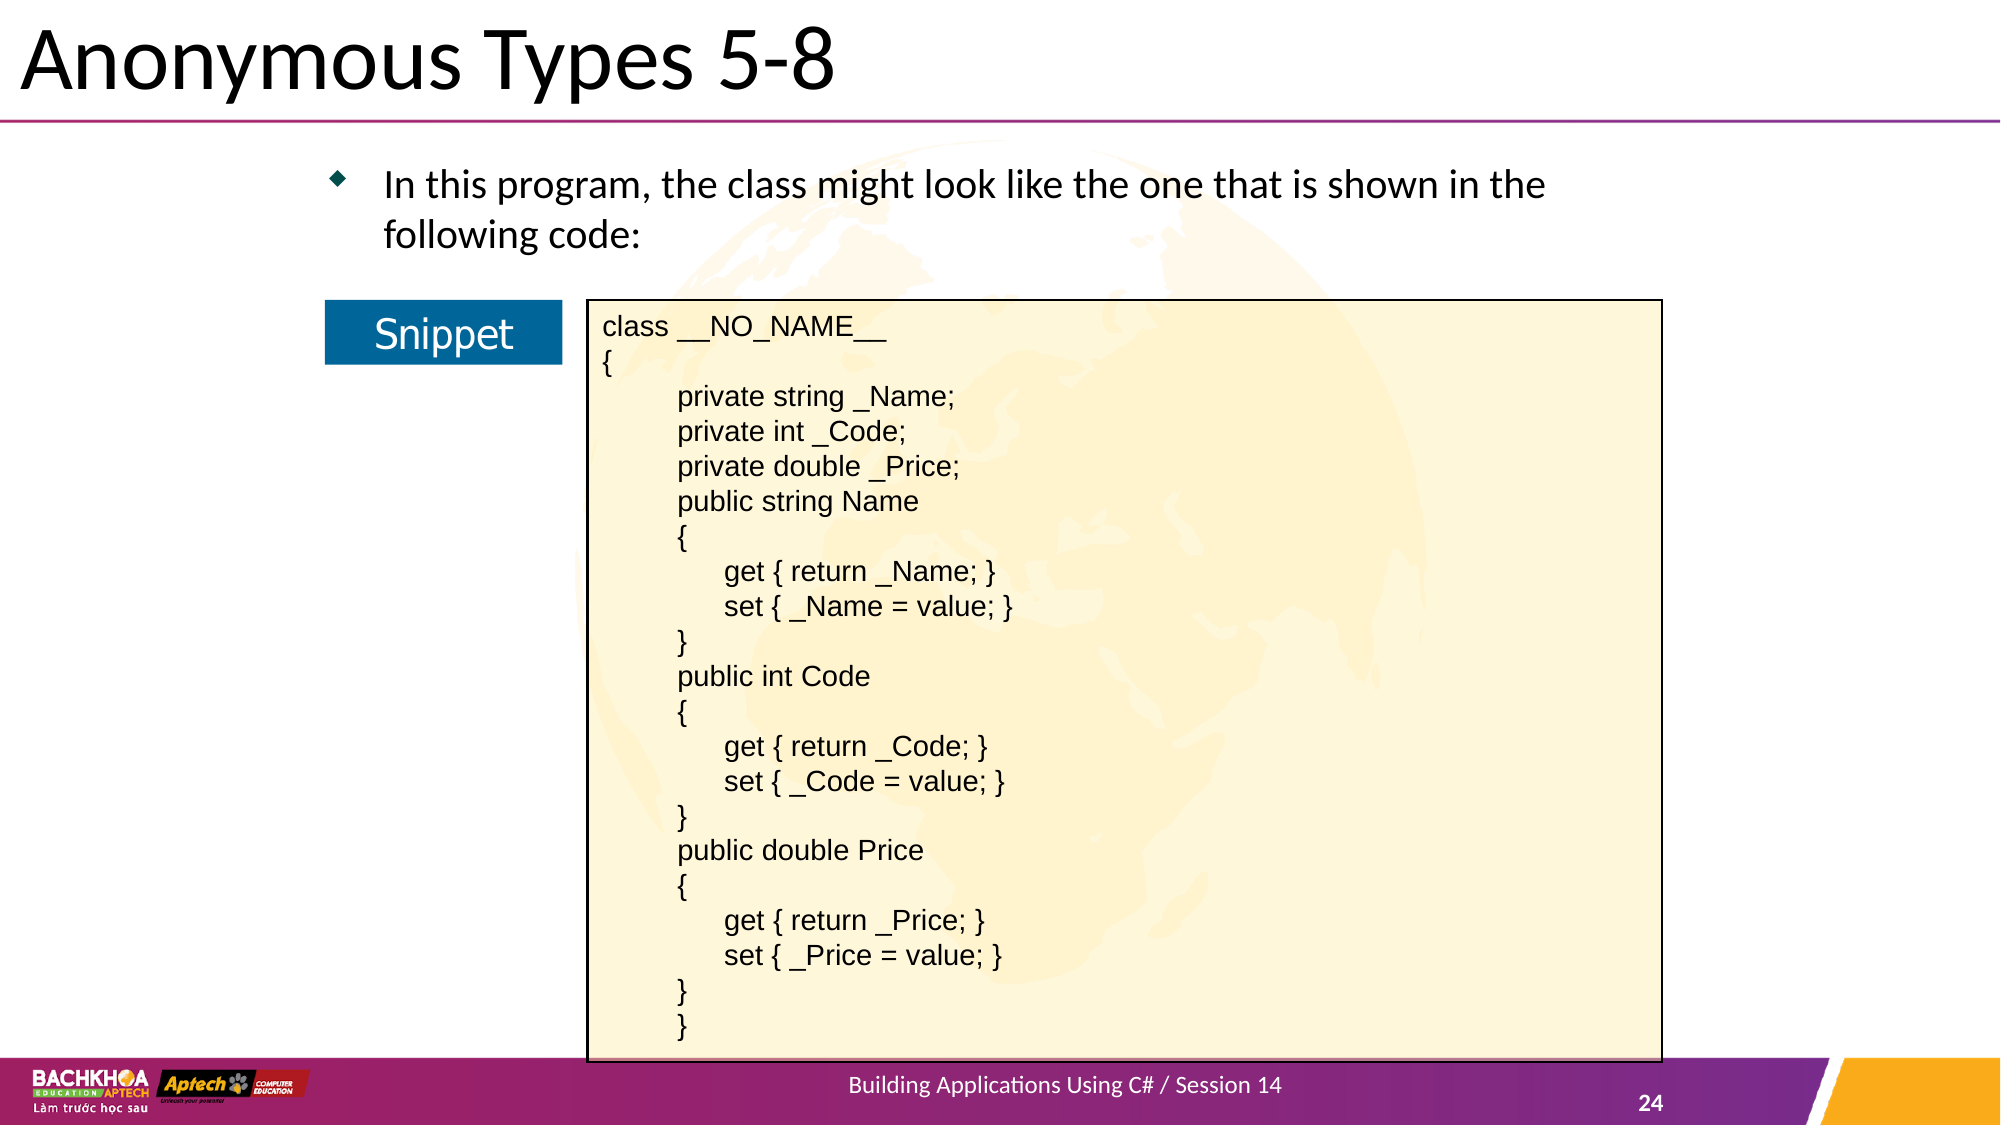

# Anonymous Types 5-8
In this program, the class might look like the one that is shown in the following code:

class __NO_NAME__
{
private string _Name;
private int _Code;
private double _Price;
public string Name
{
get { return _Name; }
set { _Name = value; }
}
public int Code
{
get { return _Code; }
set { _Code = value; }
}
public double Price
{
get { return _Price; }
set { _Price = value; }
}
}
Snippet
Building Applications Using C# / Session 14
24